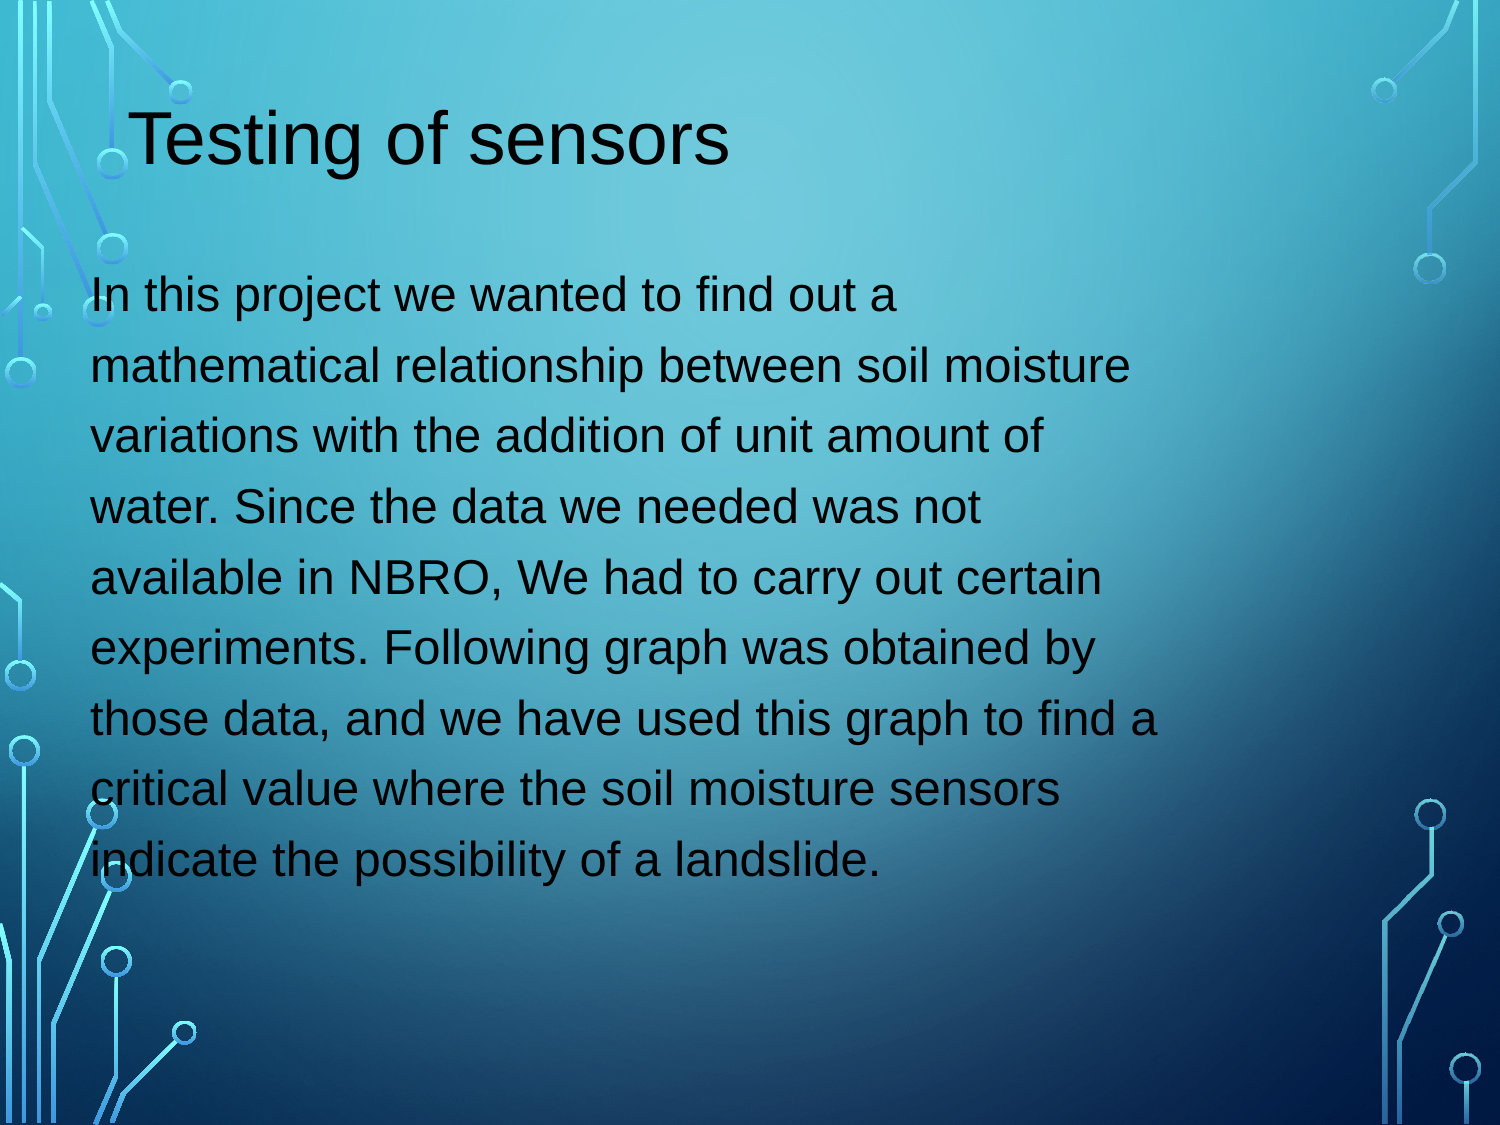

# Testing of sensors
In this project we wanted to find out a mathematical relationship between soil moisture variations with the addition of unit amount of water. Since the data we needed was not available in NBRO, We had to carry out certain experiments. Following graph was obtained by those data, and we have used this graph to find a critical value where the soil moisture sensors indicate the possibility of a landslide.